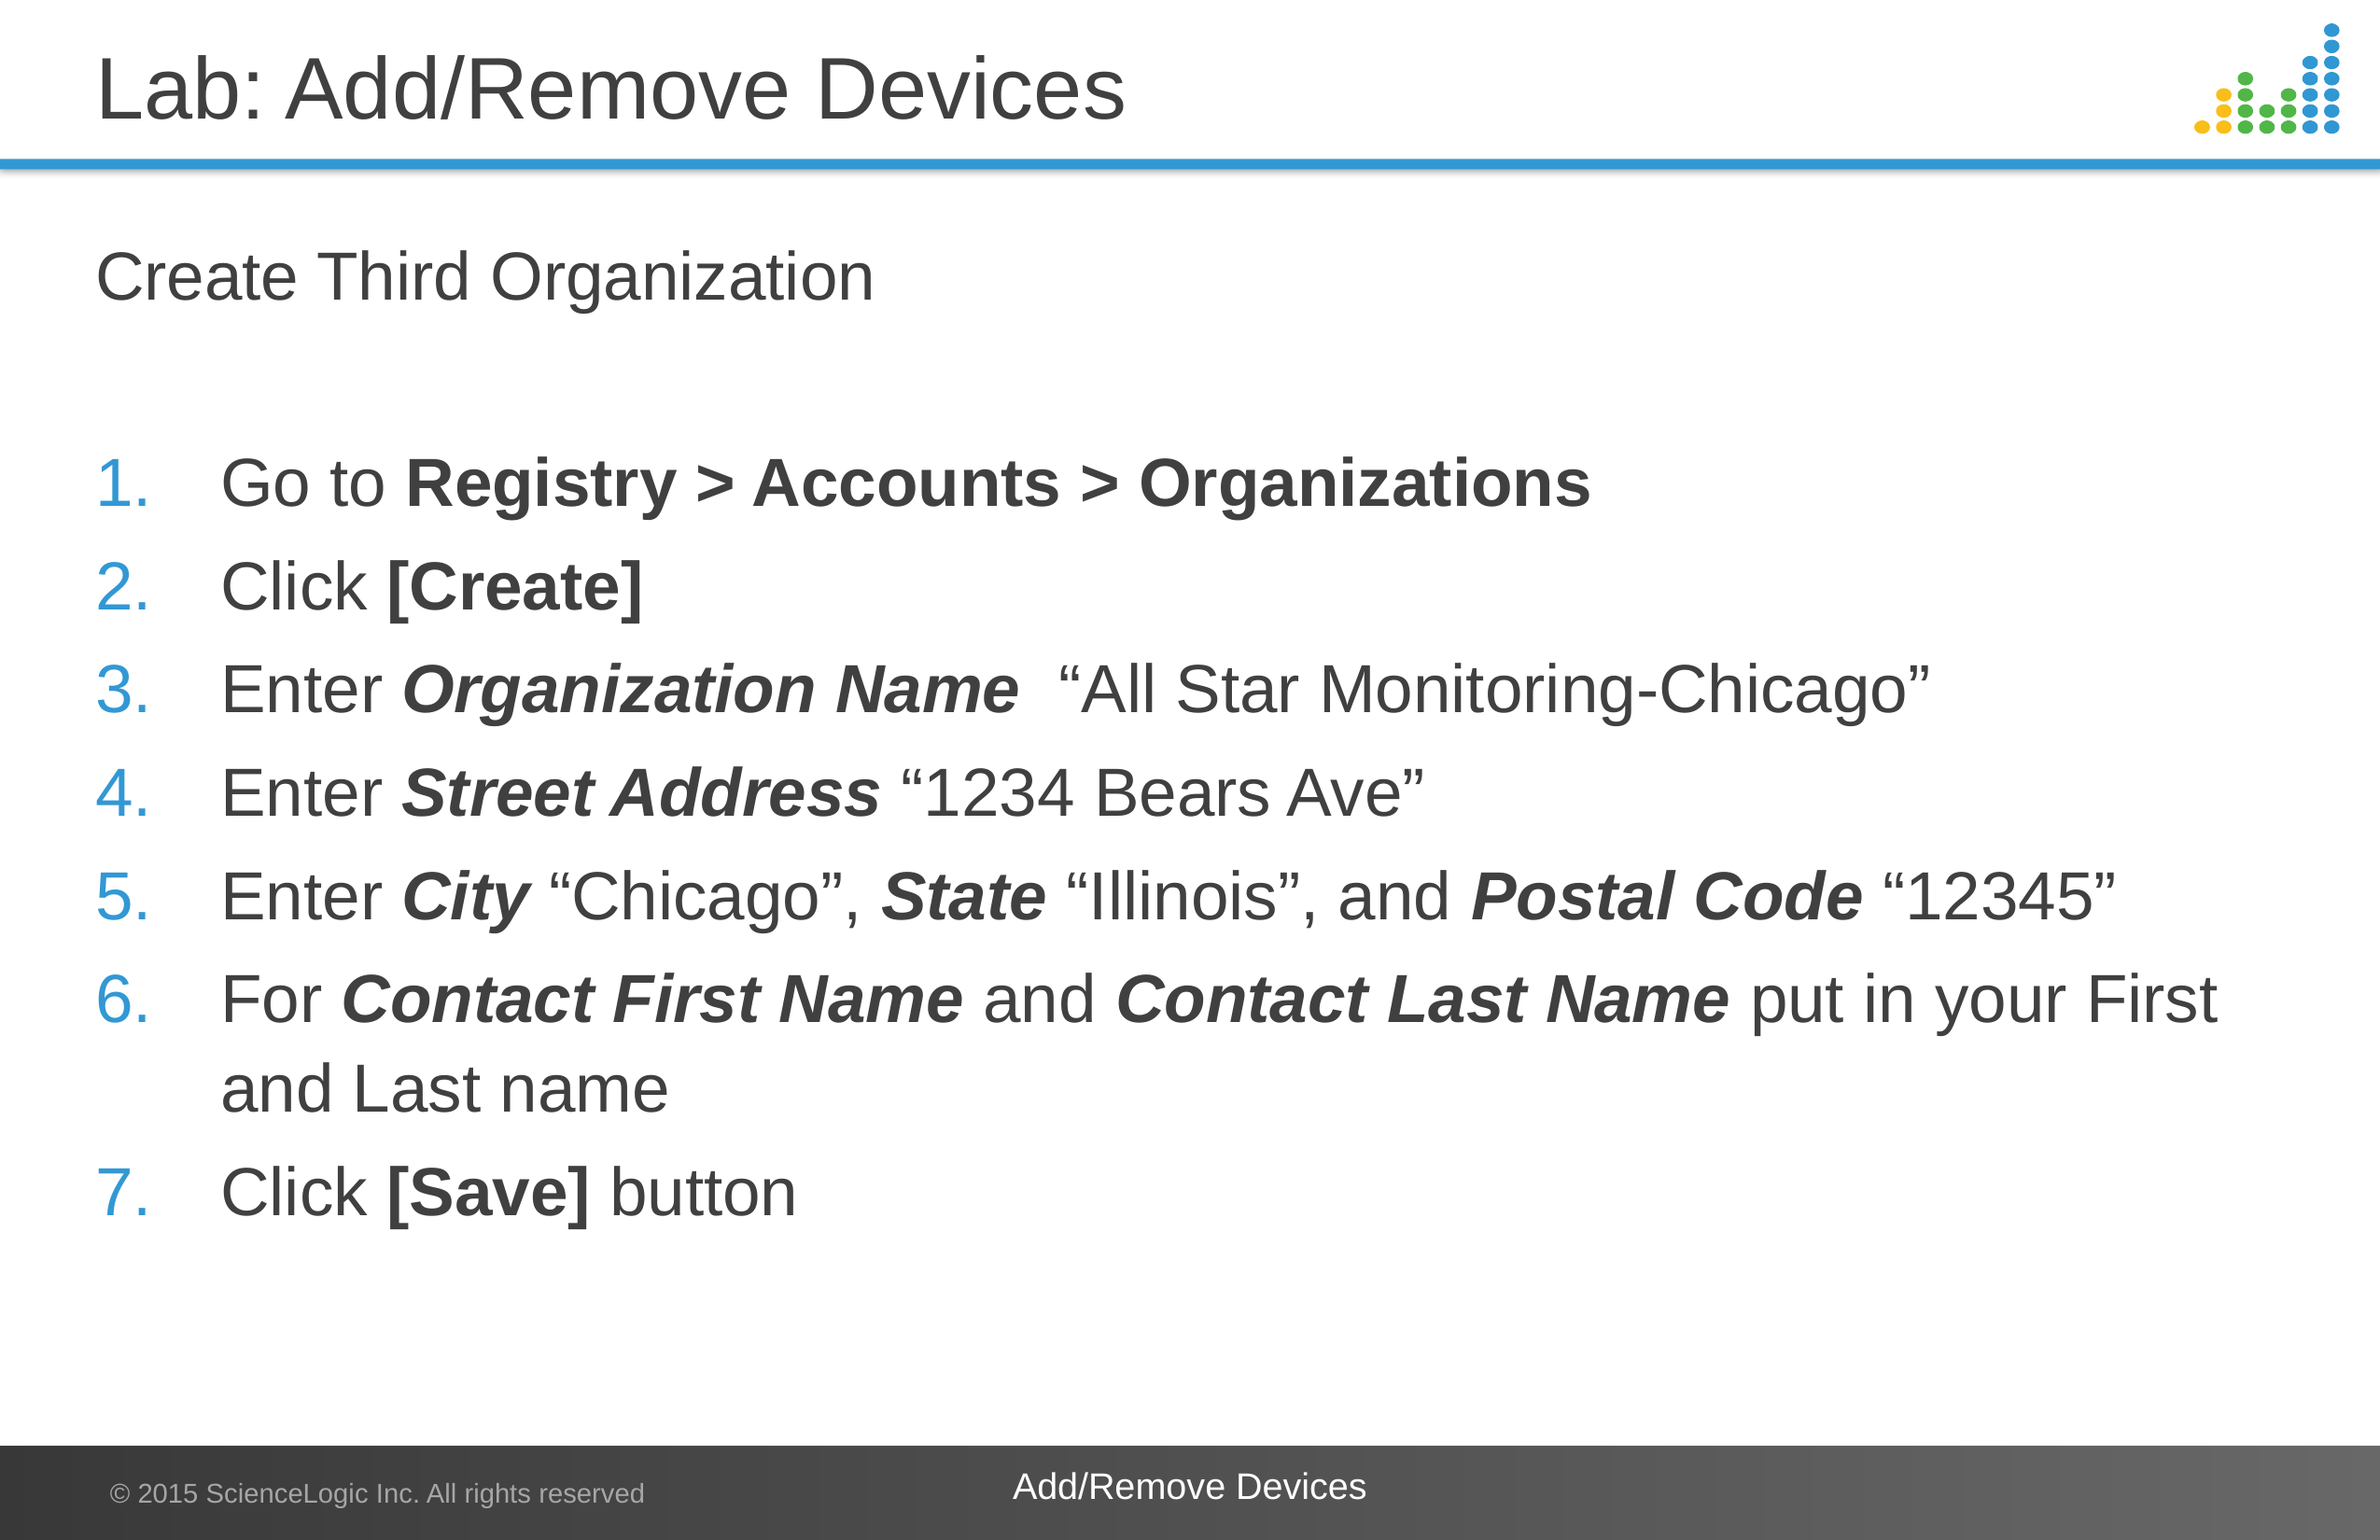

# Lab: Add/Remove Devices
Create Third Organization

Go to Registry > Accounts > Organizations
Click [Create]
Enter Organization Name  “All Star Monitoring-Chicago”
Enter Street Address “1234 Bears Ave”
Enter City “Chicago”, State “Illinois”, and Postal Code “12345”
For Contact First Name and Contact Last Name put in your First and Last name
Click [Save] button
Add/Remove Devices